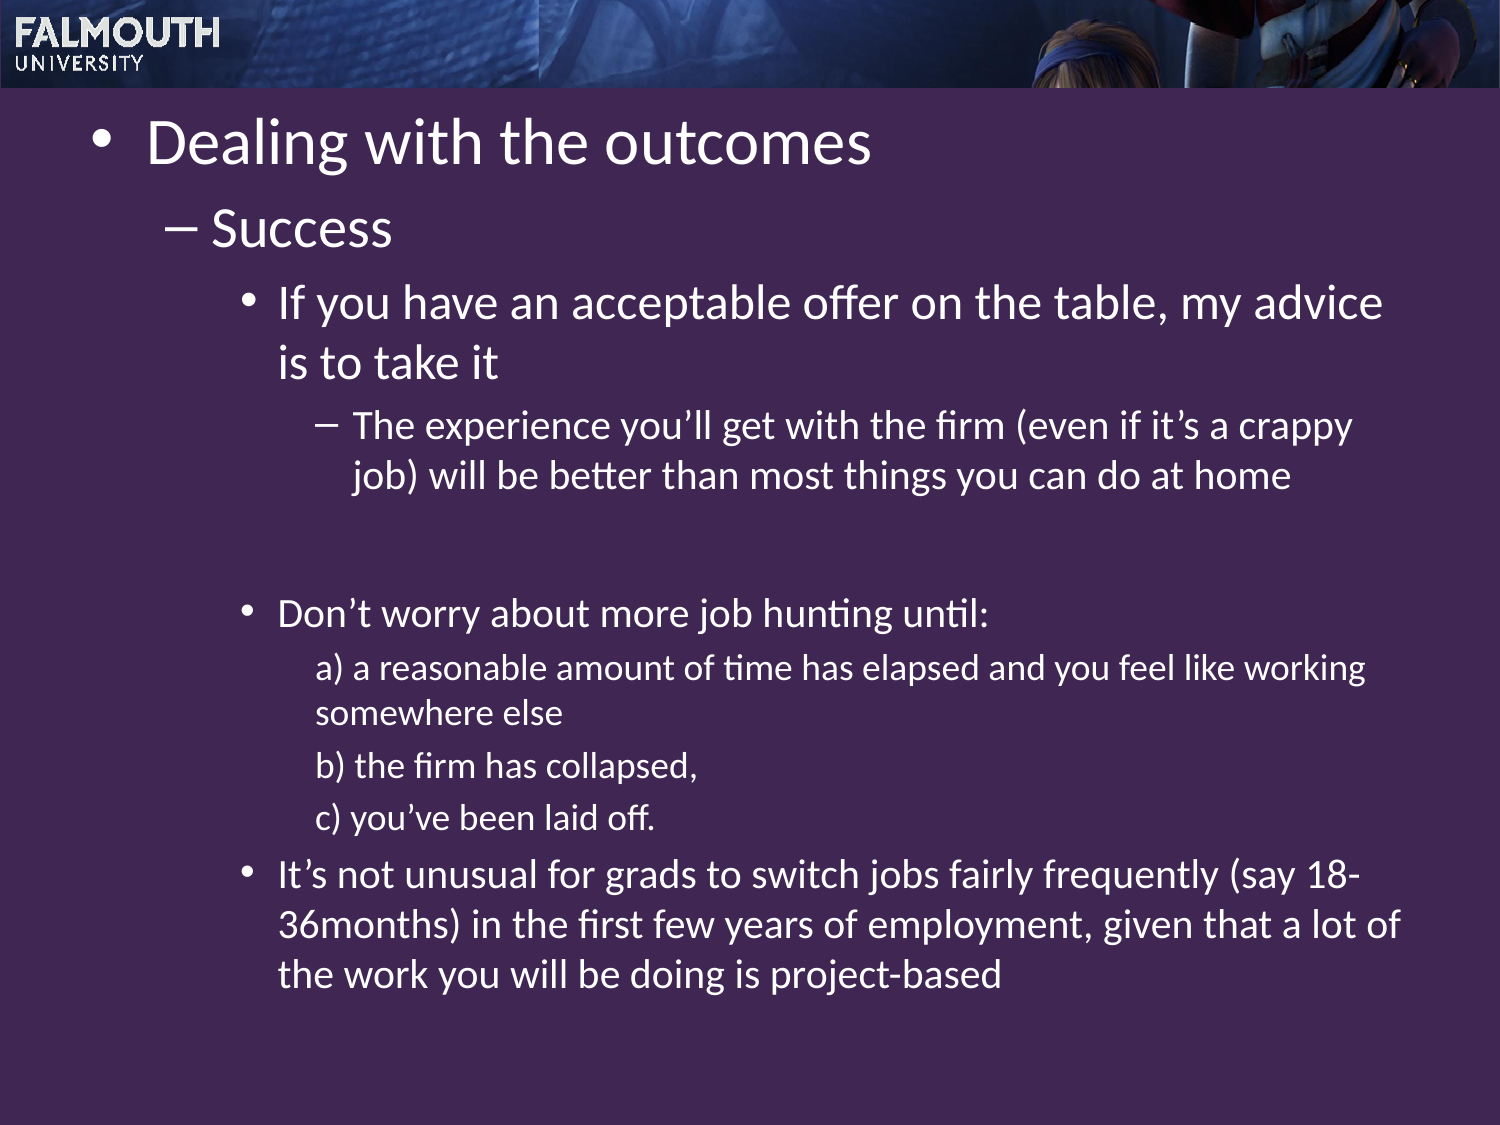

Dealing with the outcomes
Success
If you have an acceptable offer on the table, my advice is to take it
The experience you’ll get with the firm (even if it’s a crappy job) will be better than most things you can do at home

Don’t worry about more job hunting until:
a) a reasonable amount of time has elapsed and you feel like working somewhere else
b) the firm has collapsed,
c) you’ve been laid off.
It’s not unusual for grads to switch jobs fairly frequently (say 18-36months) in the first few years of employment, given that a lot of the work you will be doing is project-based